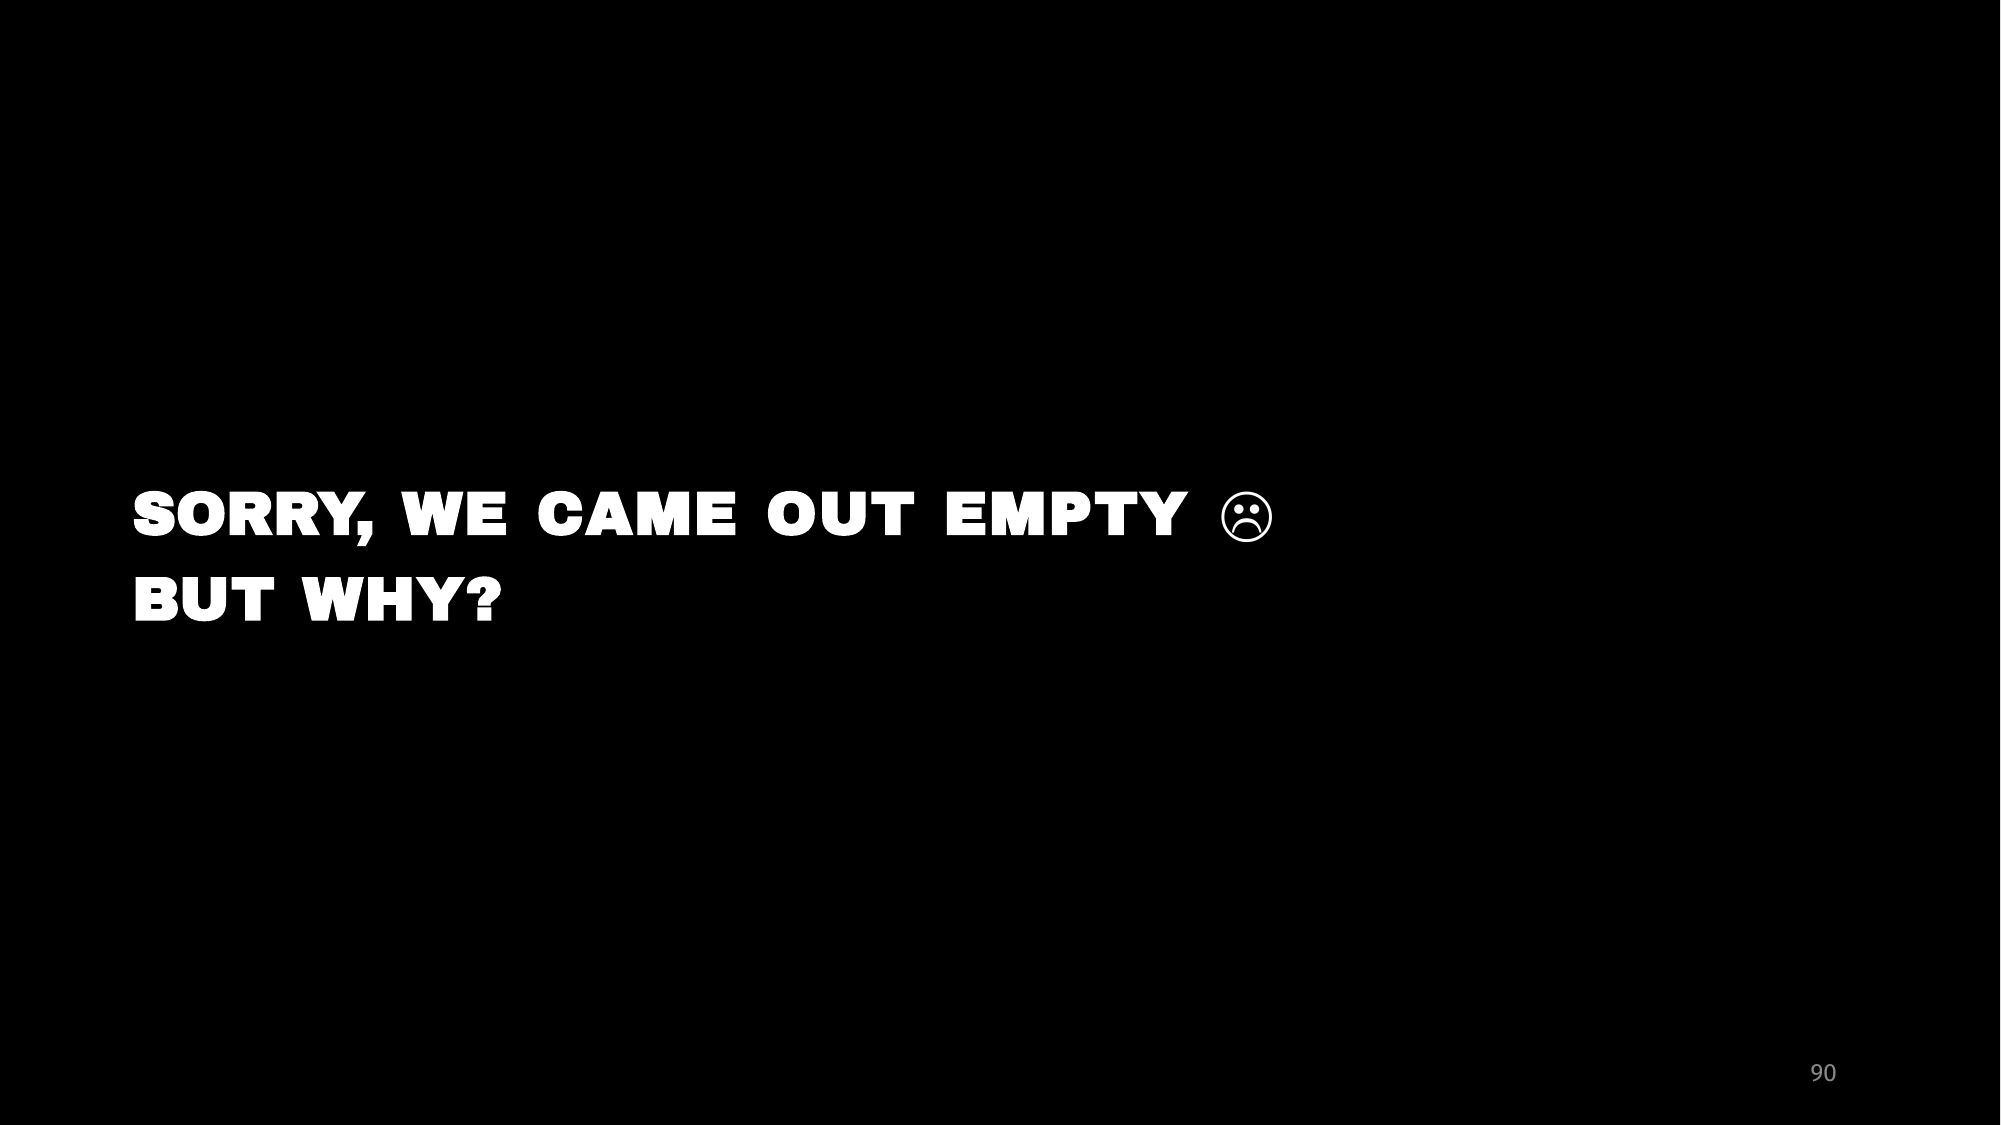

# SORRY, WE CAME OUT EMPTY ☹
BUT WHY?
90